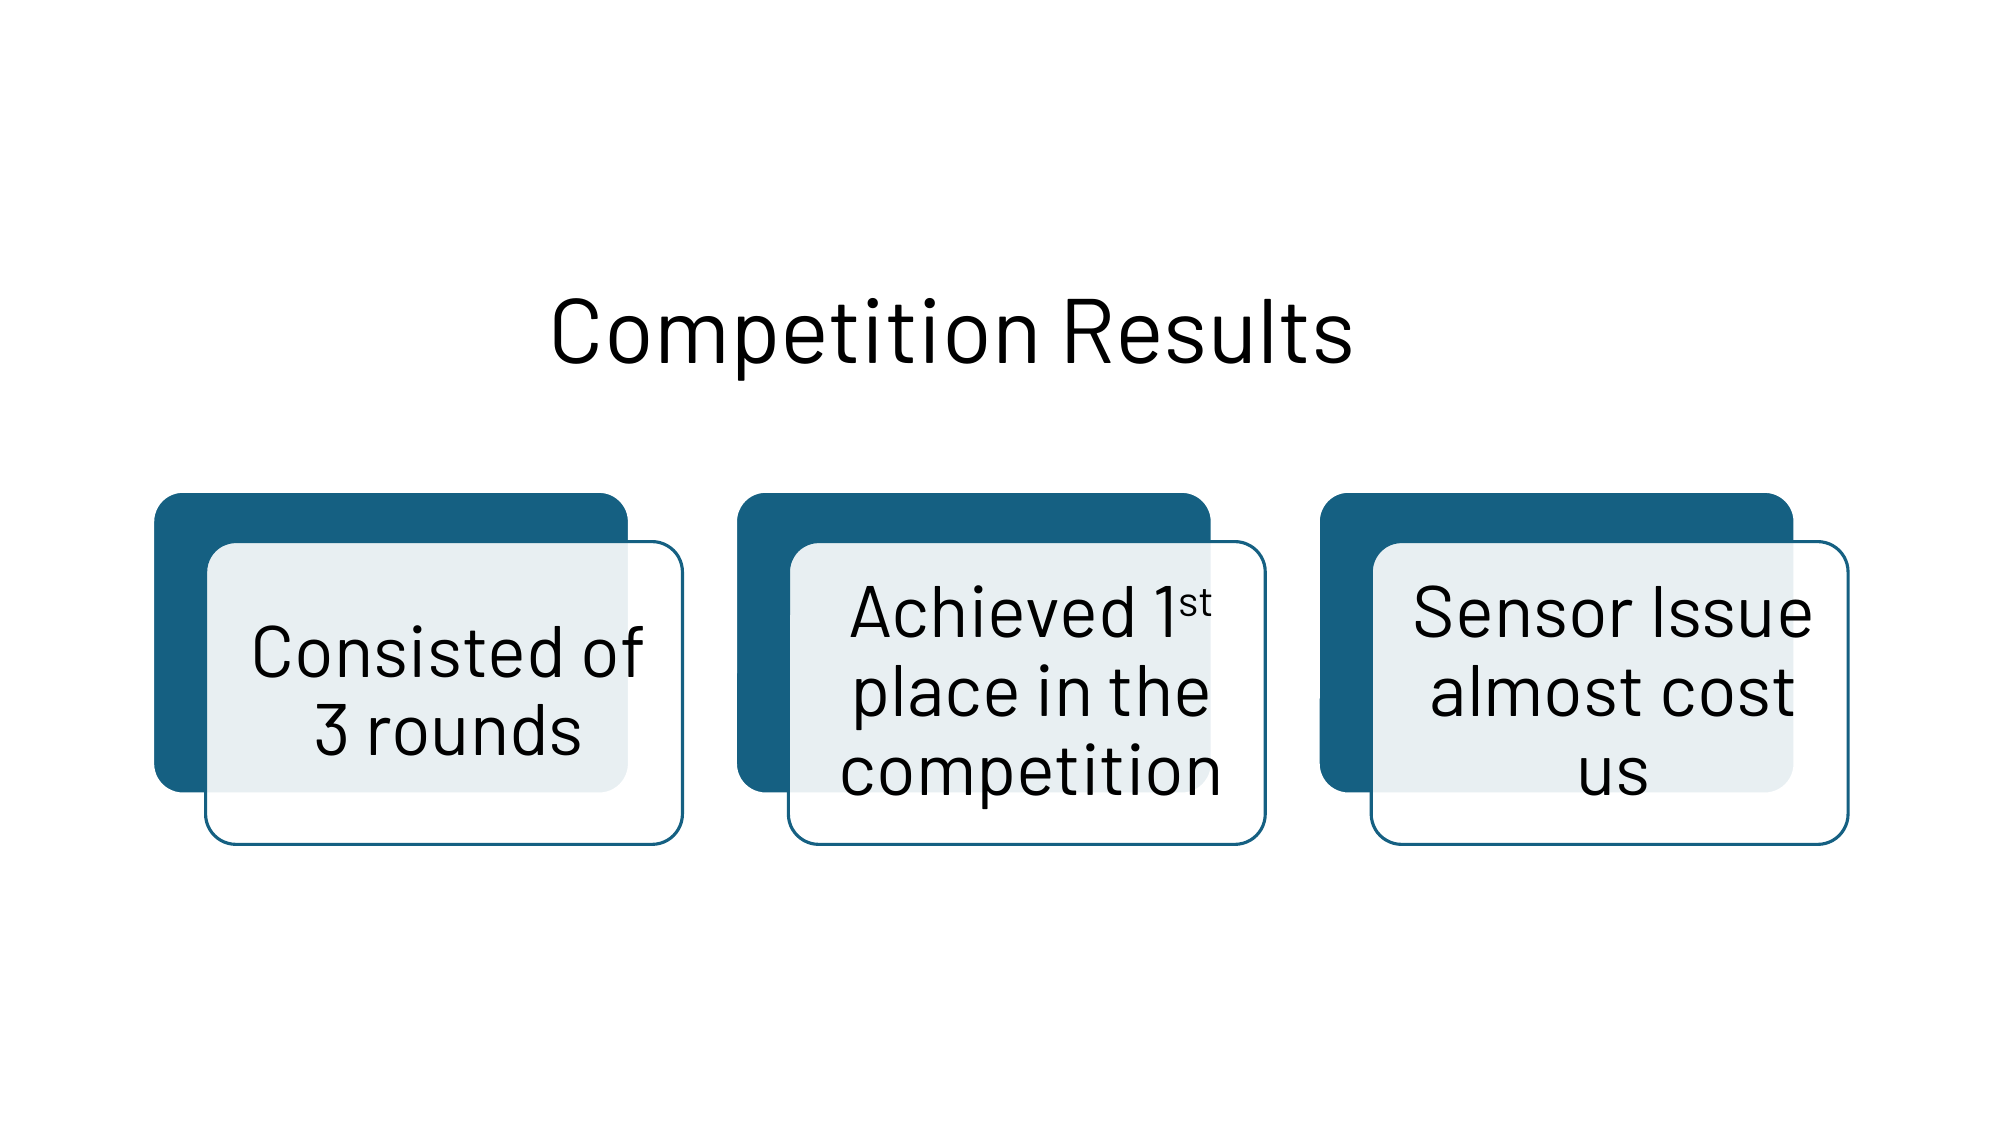

# Competition Results
Consisted of 3 rounds
Achieved 1st place in the competition
Sensor Issue almost cost us